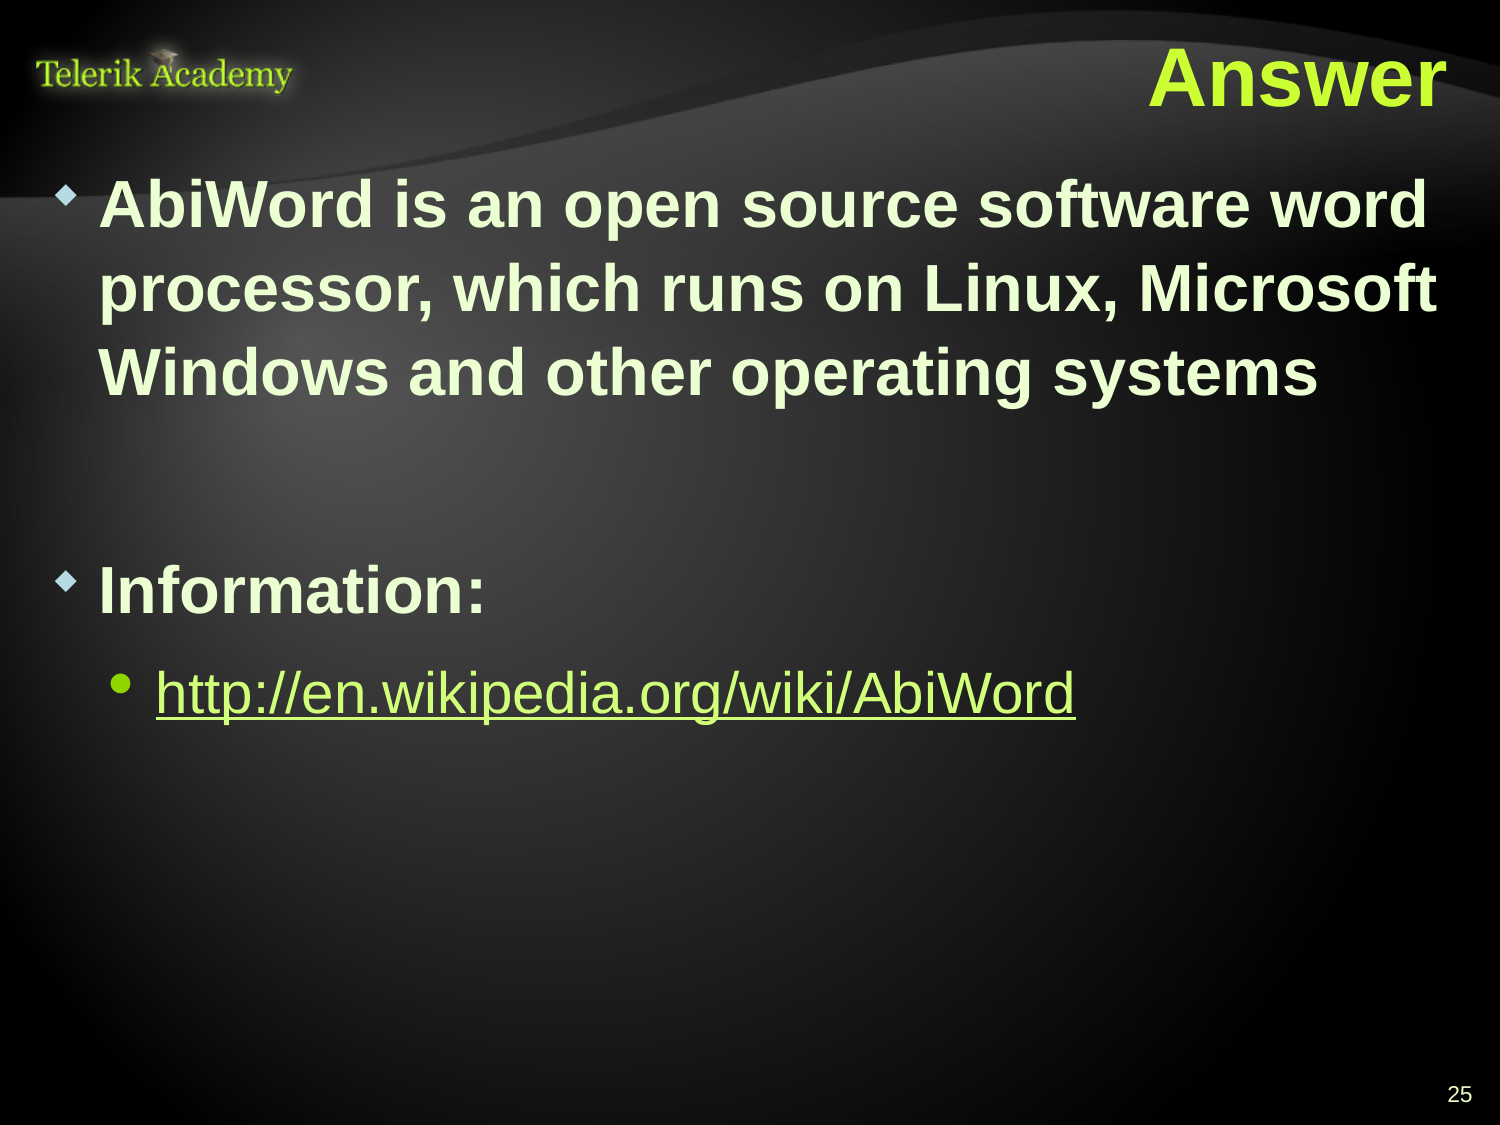

# Answer
AbiWord is an open source software word processor, which runs on Linux, Microsoft Windows and other operating systems

Information:
http://en.wikipedia.org/wiki/AbiWord
25